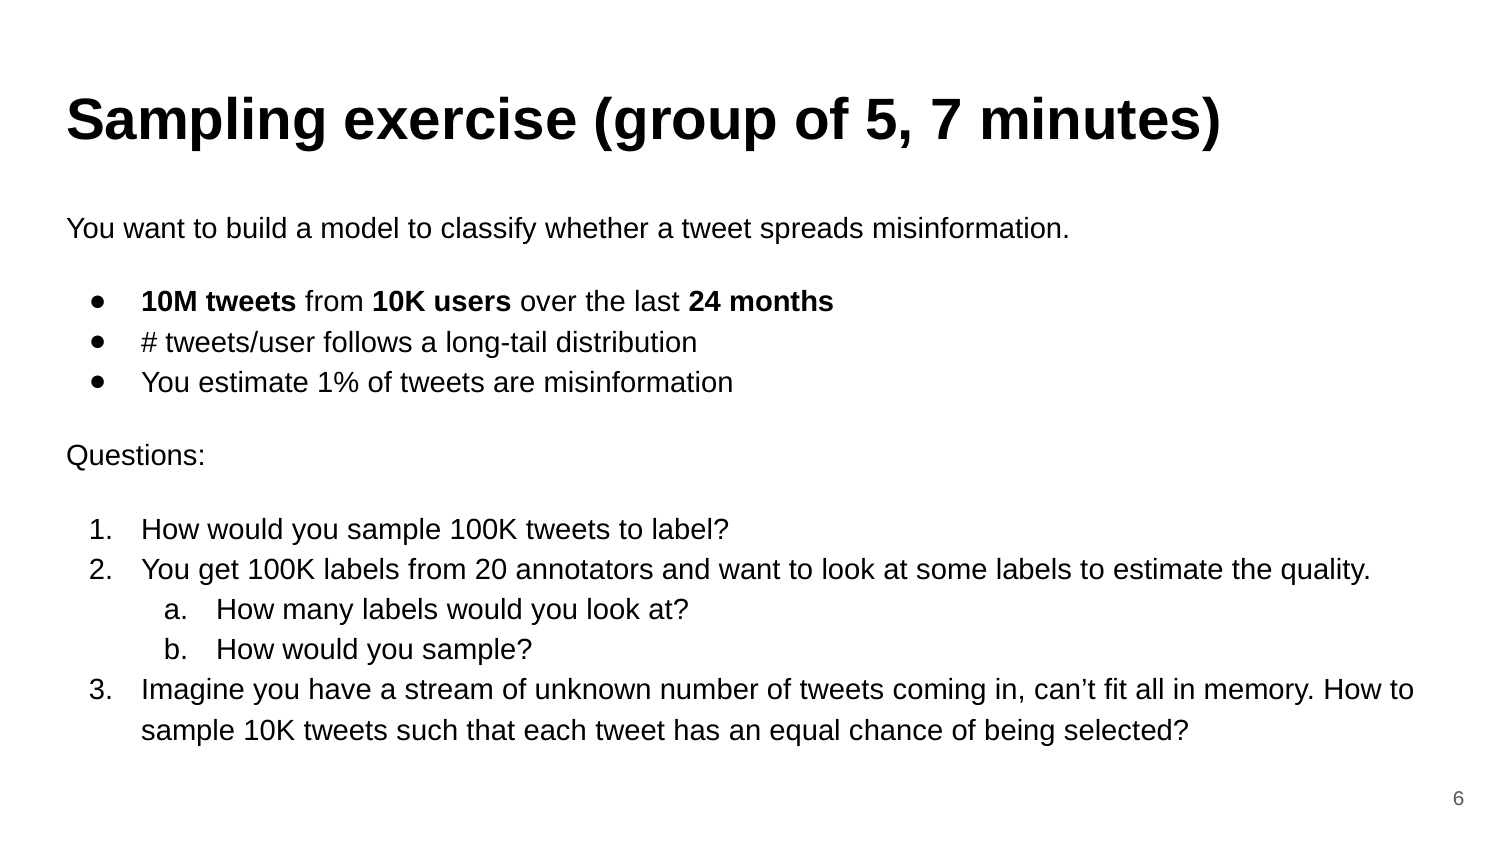

# Sampling exercise (group of 5, 7 minutes)
You want to build a model to classify whether a tweet spreads misinformation.
10M tweets from 10K users over the last 24 months
# tweets/user follows a long-tail distribution
You estimate 1% of tweets are misinformation
Questions:
How would you sample 100K tweets to label?
You get 100K labels from 20 annotators and want to look at some labels to estimate the quality.
How many labels would you look at?
How would you sample?
Imagine you have a stream of unknown number of tweets coming in, can’t fit all in memory. How to sample 10K tweets such that each tweet has an equal chance of being selected?
6